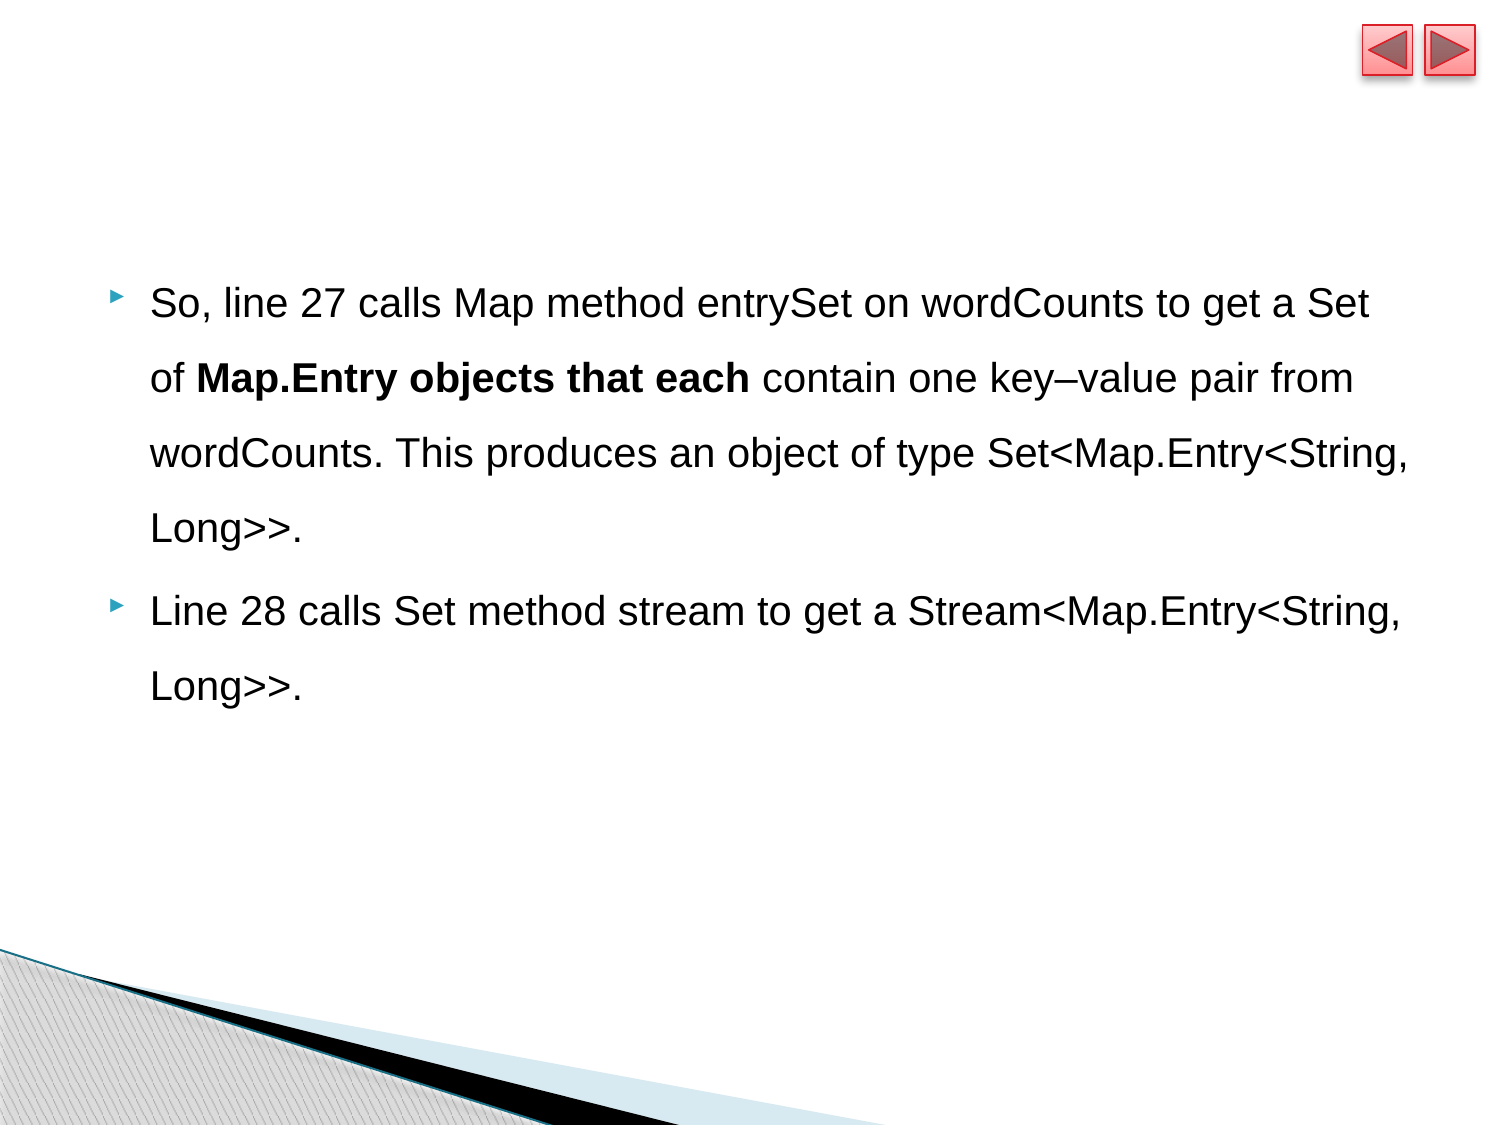

#
So, line 27 calls Map method entrySet on wordCounts to get a Set of Map.Entry objects that each contain one key–value pair from wordCounts. This produces an object of type Set<Map.Entry<String, Long>>.
Line 28 calls Set method stream to get a Stream<Map.Entry<String, Long>>.